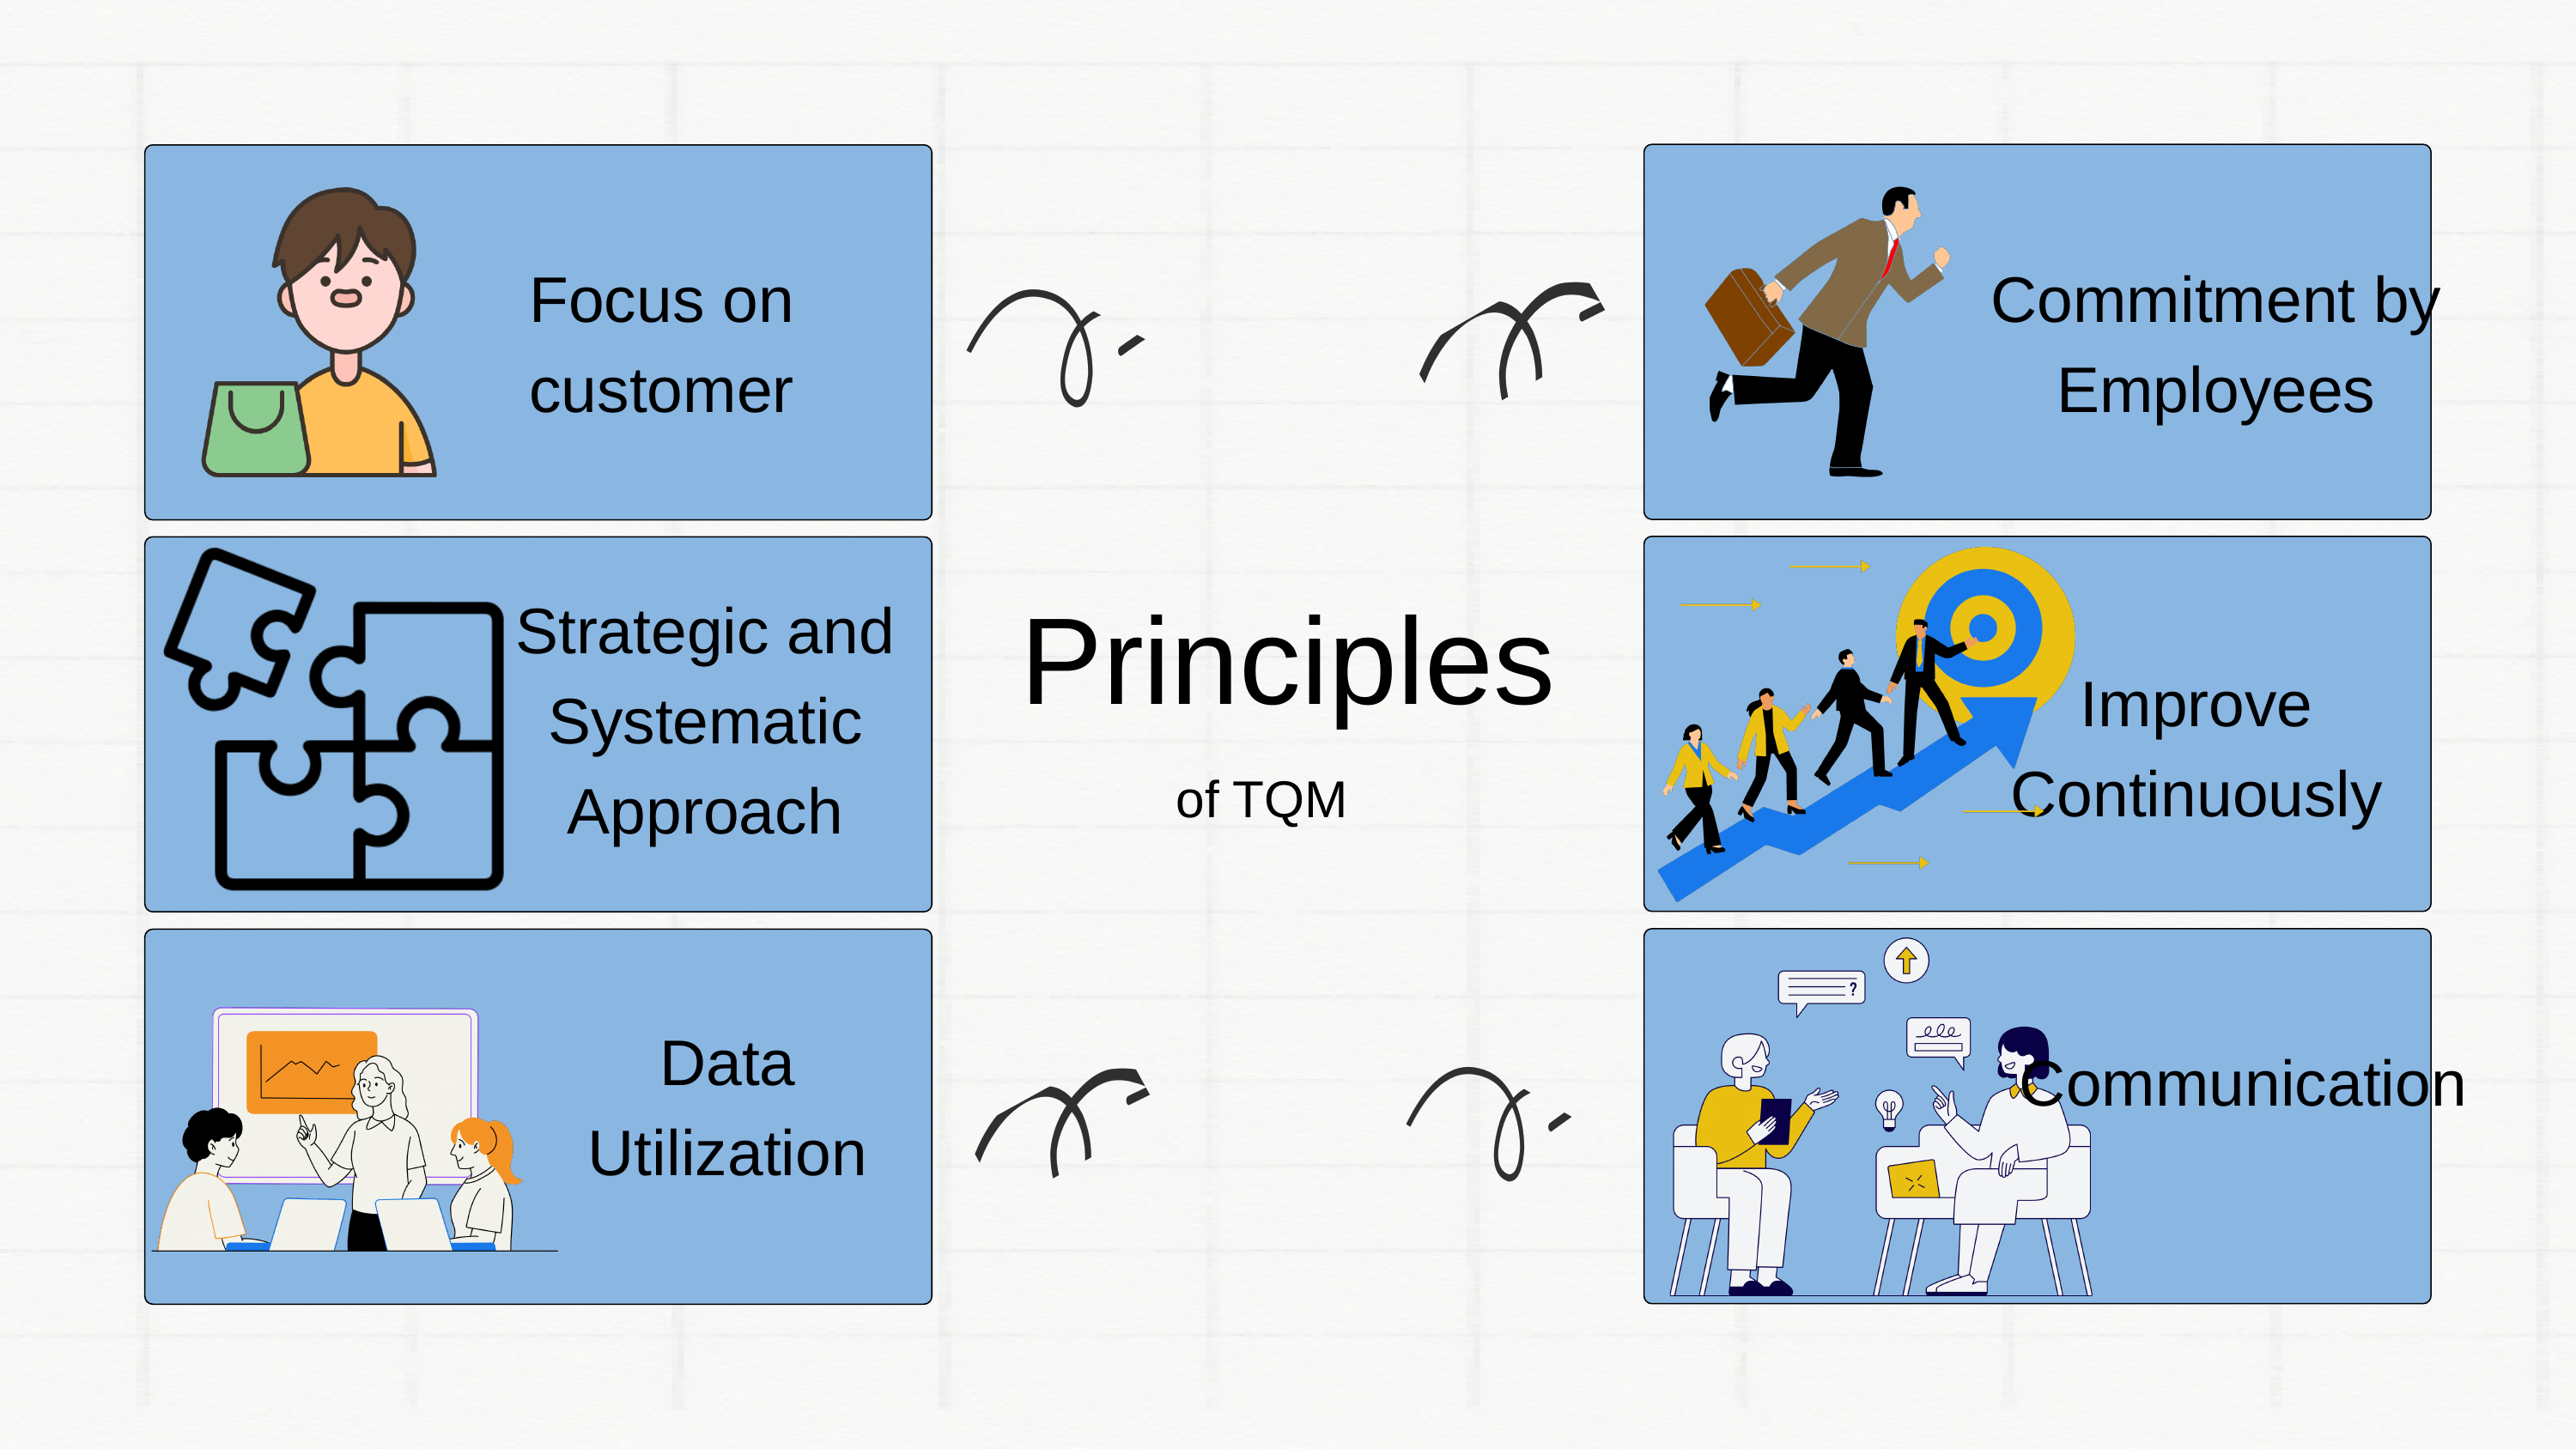

Focus on customer
Commitment by Employees

Strategic and Systematic Approach
Principles
Improve Continuously
of TQM

Data Utilization
Communication